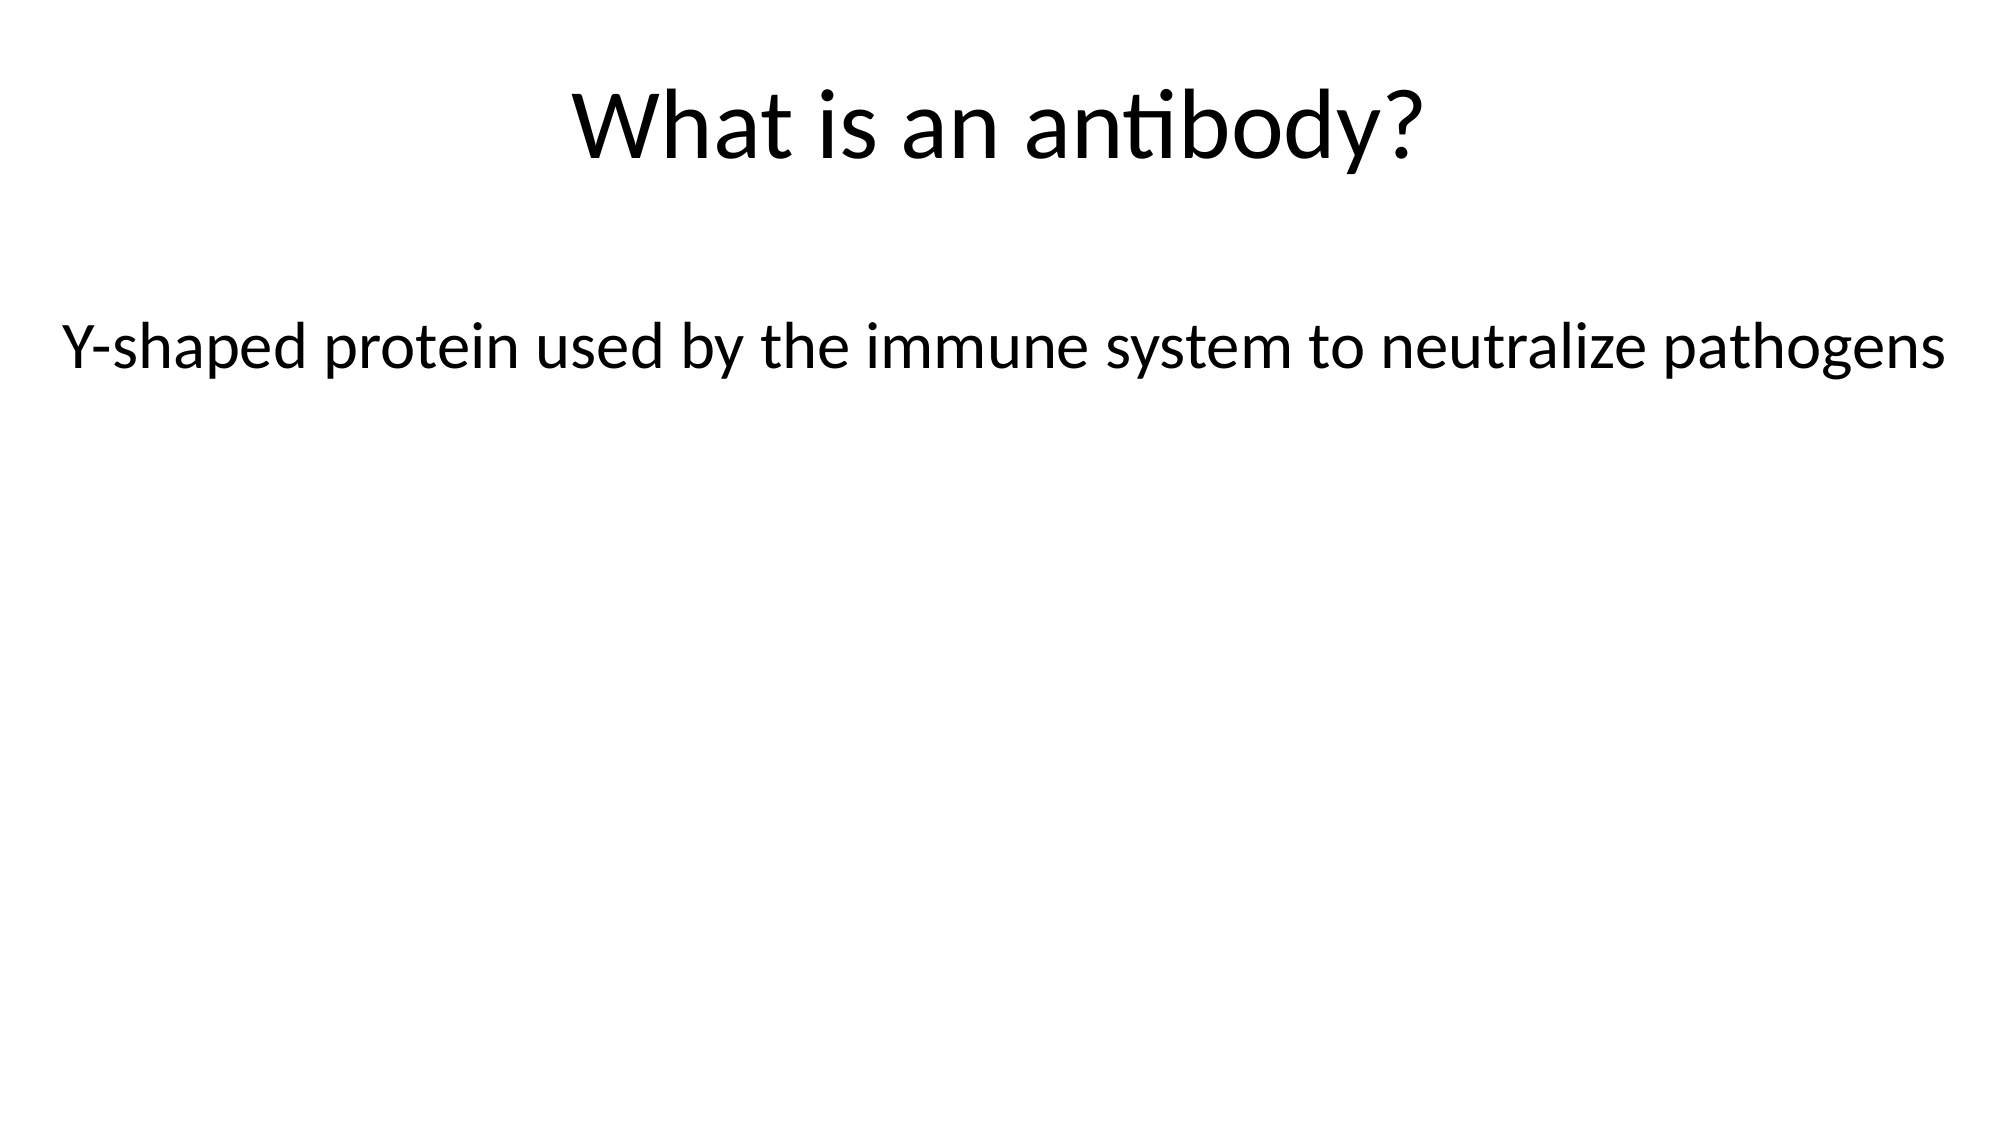

What is an antibody?
Y-shaped protein used by the immune system to neutralize pathogens